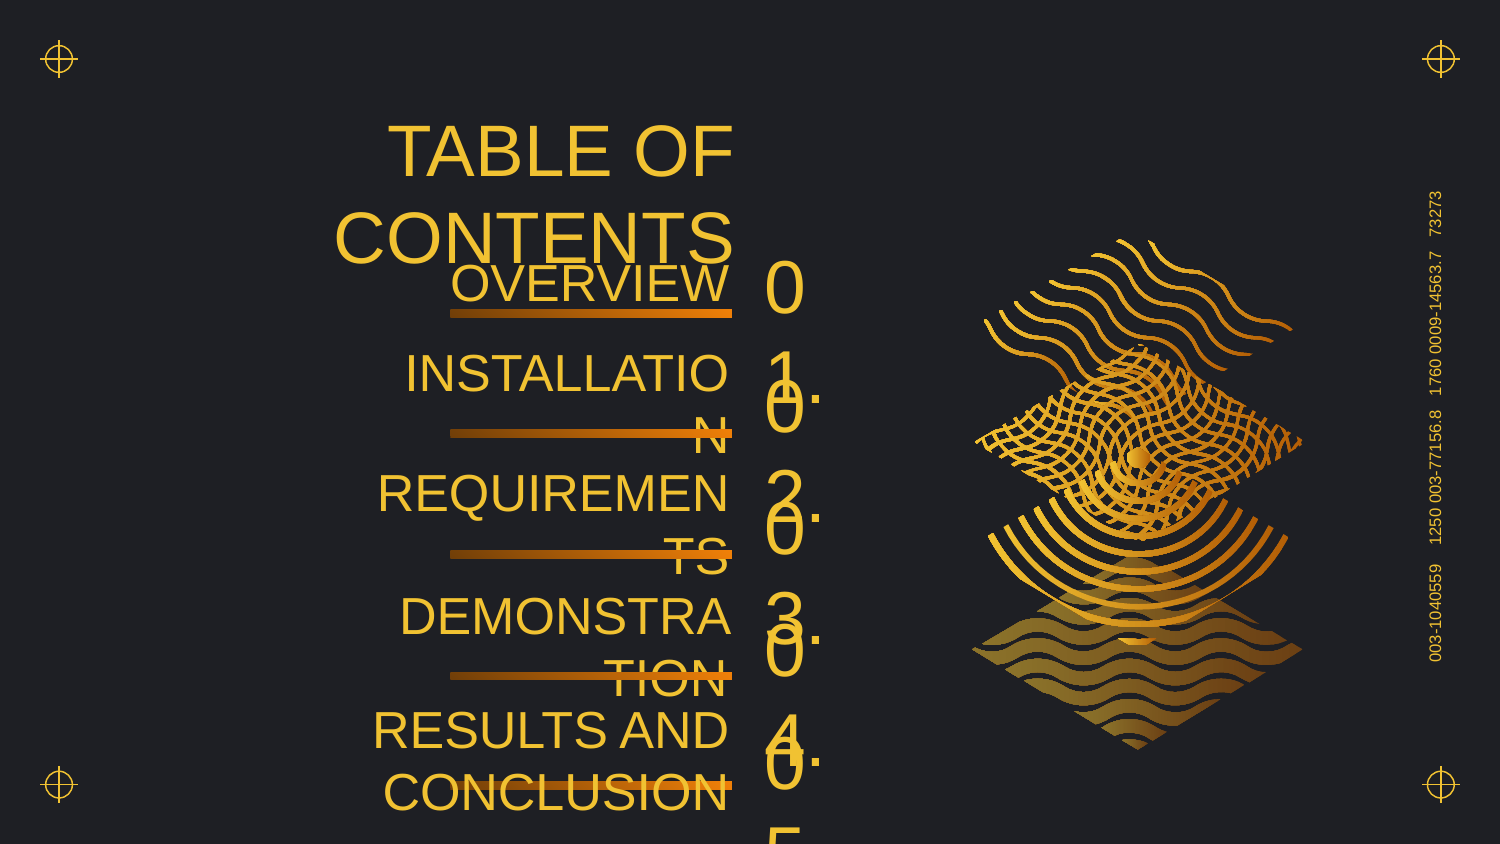

# TABLE OF CONTENTS
01.

OVERVIEW

02.
INSTALLATION

03.
REQUIREMENTS

04.
DEMONSTRATION

05.
RESULTS AND CONCLUSION